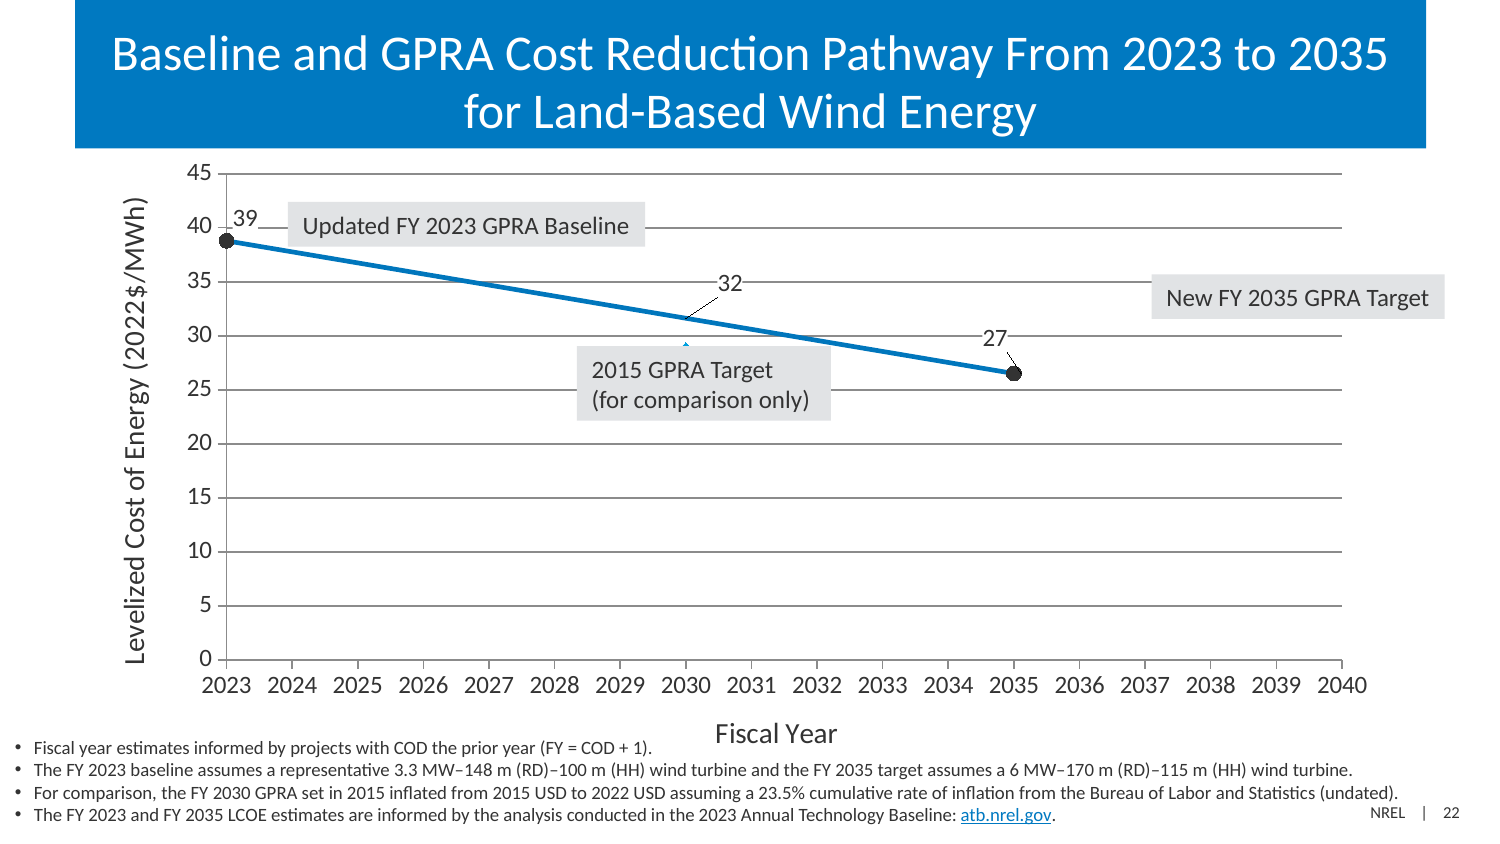

# Baseline and GPRA Cost Reduction Pathway From 2023 to 2035 for Land-Based Wind Energy

[unsupported chart]

2015 GPRA Target
(for comparison only)
Updated FY 2023 GPRA Baseline
New FY 2035 GPRA Target
Fiscal year estimates informed by projects with COD the prior year (FY = COD + 1).
The FY 2023 baseline assumes a representative 3.3 MW–148 m (RD)–100 m (HH) wind turbine and the FY 2035 target assumes a 6 MW–170 m (RD)–115 m (HH) wind turbine.
For comparison, the FY 2030 GPRA set in 2015 inflated from 2015 USD to 2022 USD assuming a 23.5% cumulative rate of inflation from the Bureau of Labor and Statistics (undated).
The FY 2023 and FY 2035 LCOE estimates are informed by the analysis conducted in the 2023 Annual Technology Baseline: atb.nrel.gov.